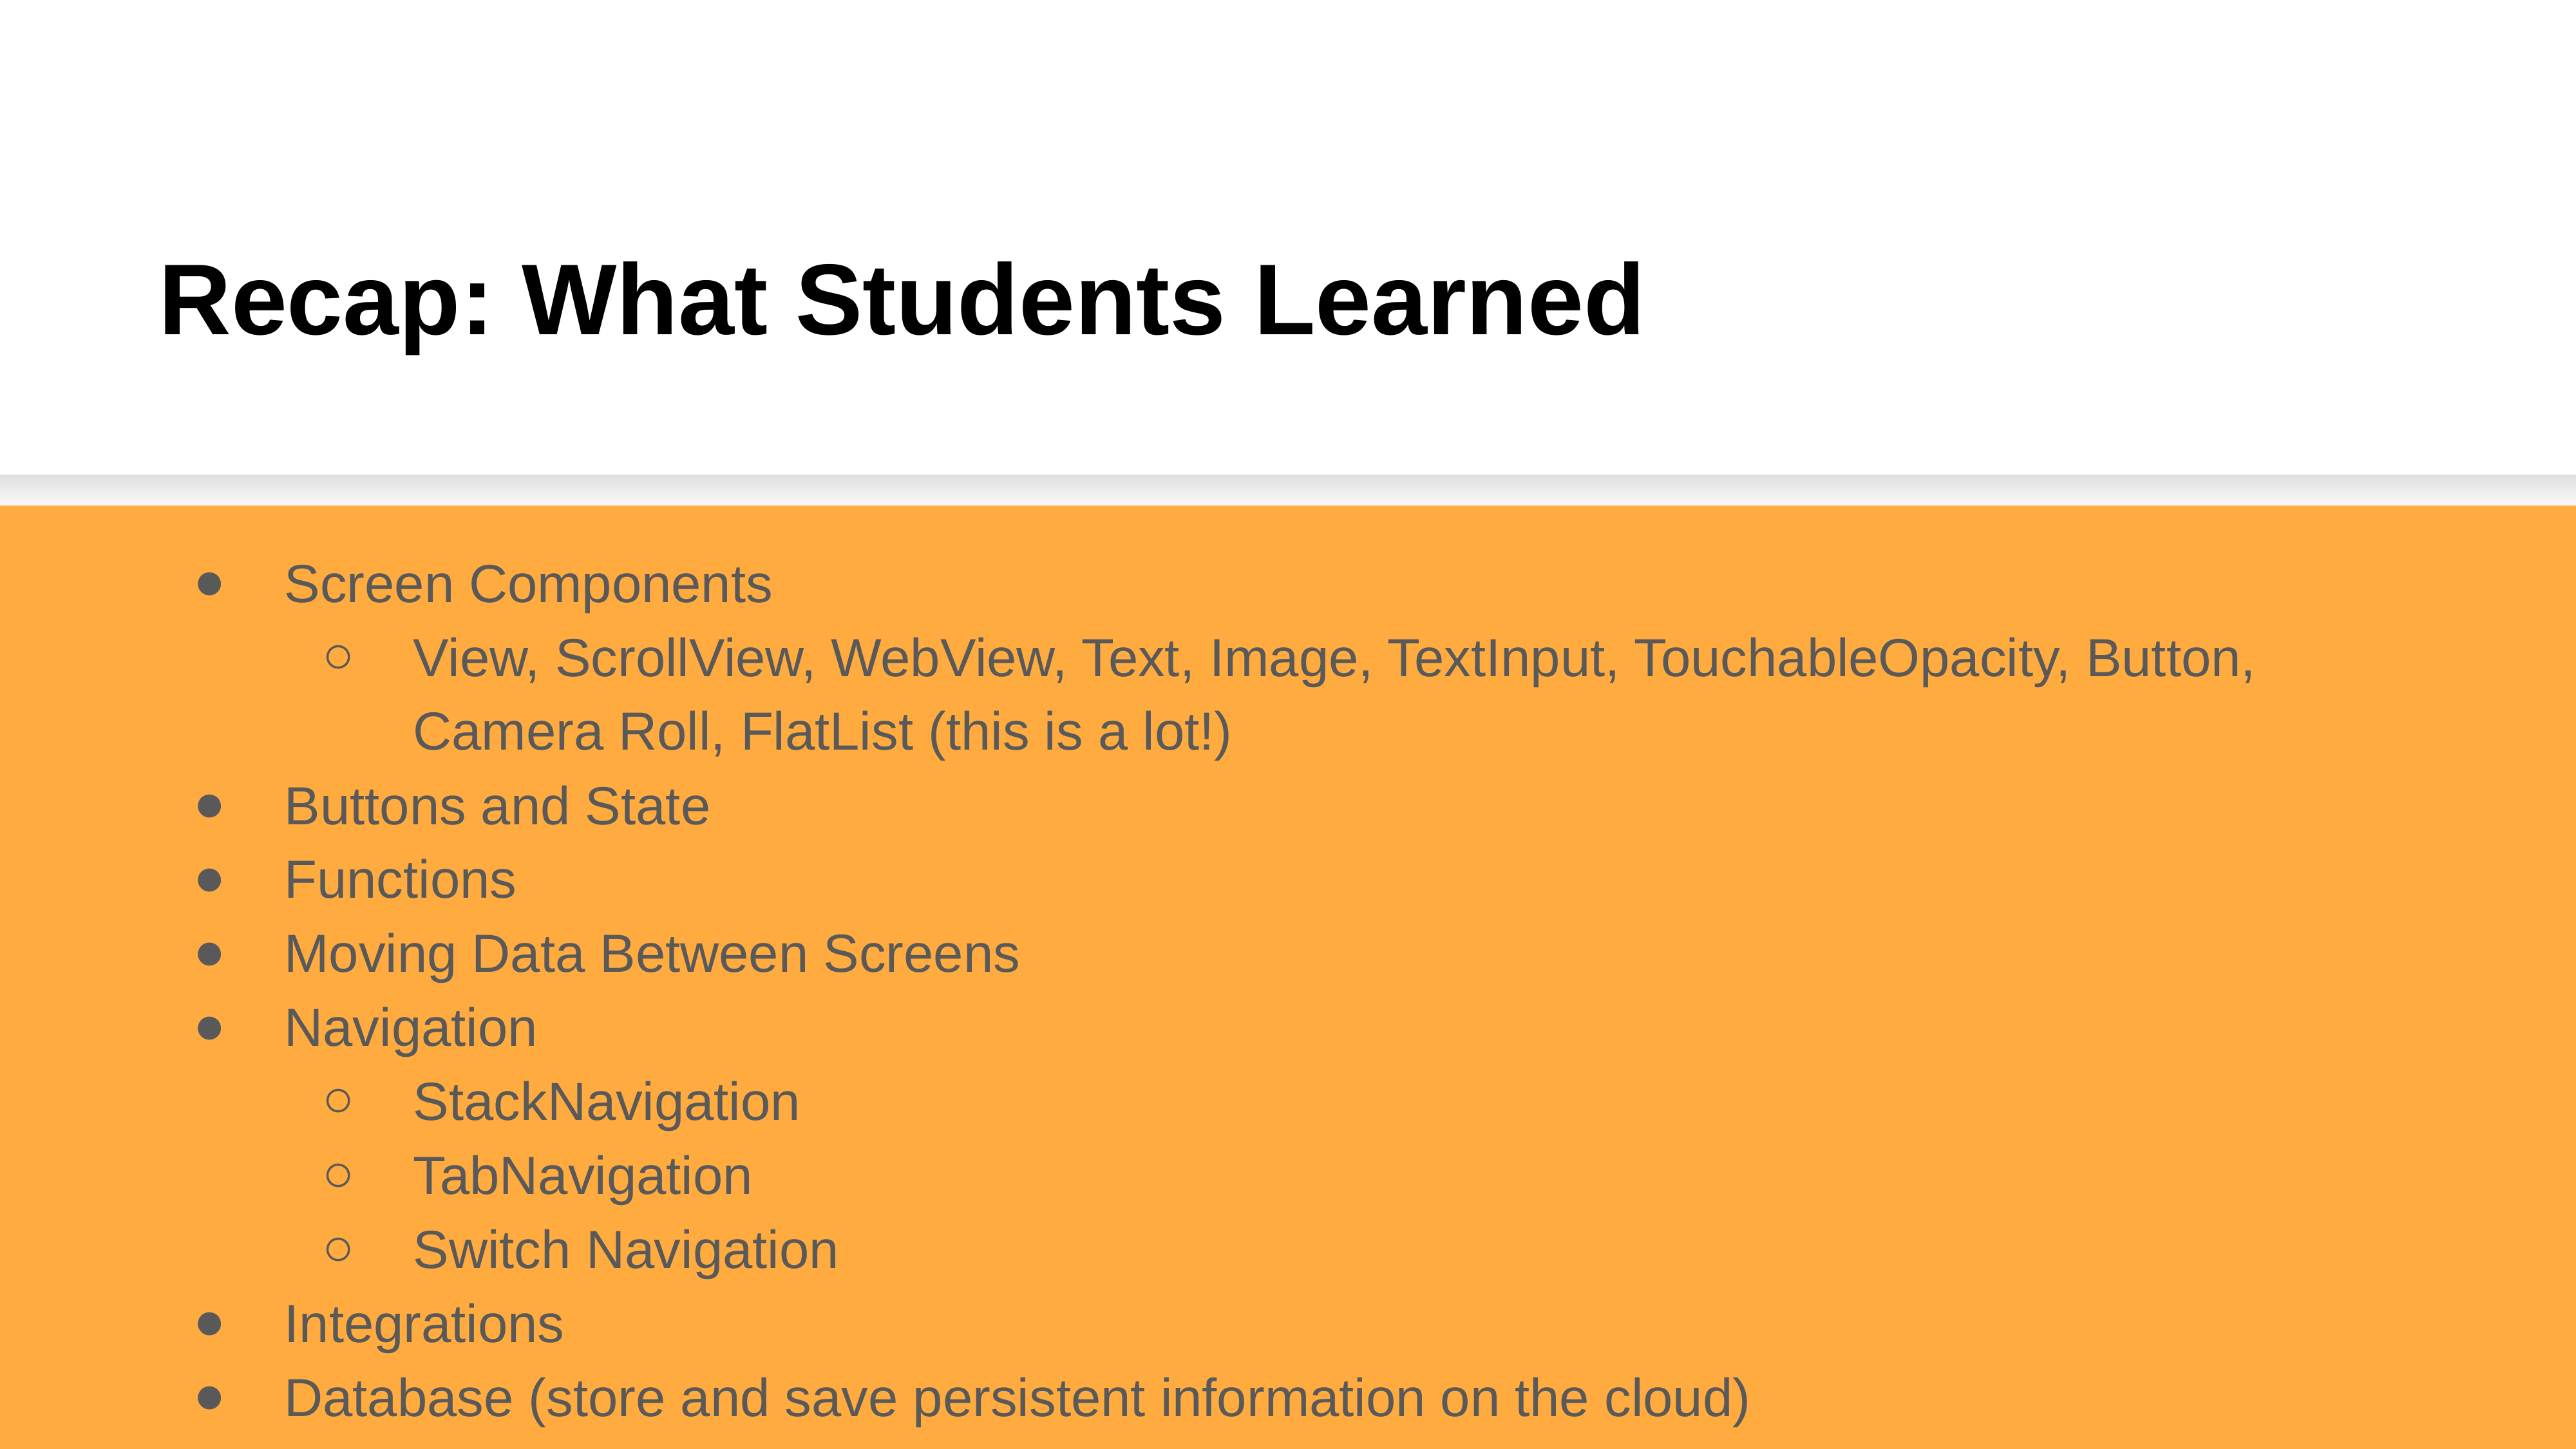

# Recap: What Students Learned
Screen Components
View, ScrollView, WebView, Text, Image, TextInput, TouchableOpacity, Button, Camera Roll, FlatList (this is a lot!)
Buttons and State
Functions
Moving Data Between Screens
Navigation
StackNavigation
TabNavigation
Switch Navigation
Integrations
Database (store and save persistent information on the cloud)